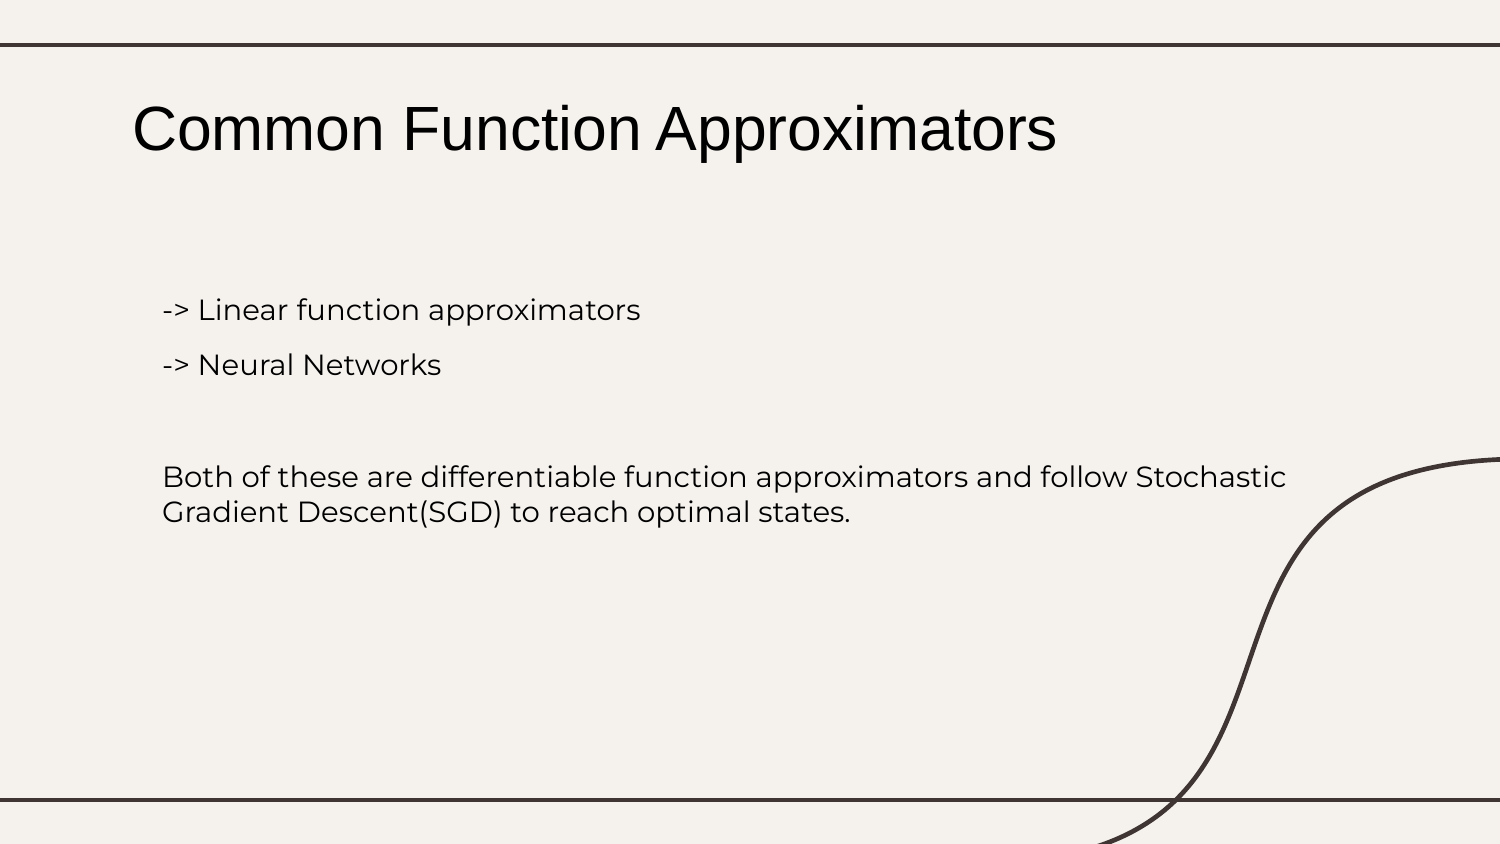

# Common Function Approximators
-> Linear function approximators
-> Neural Networks

Both of these are differentiable function approximators and follow Stochastic Gradient Descent(SGD) to reach optimal states.